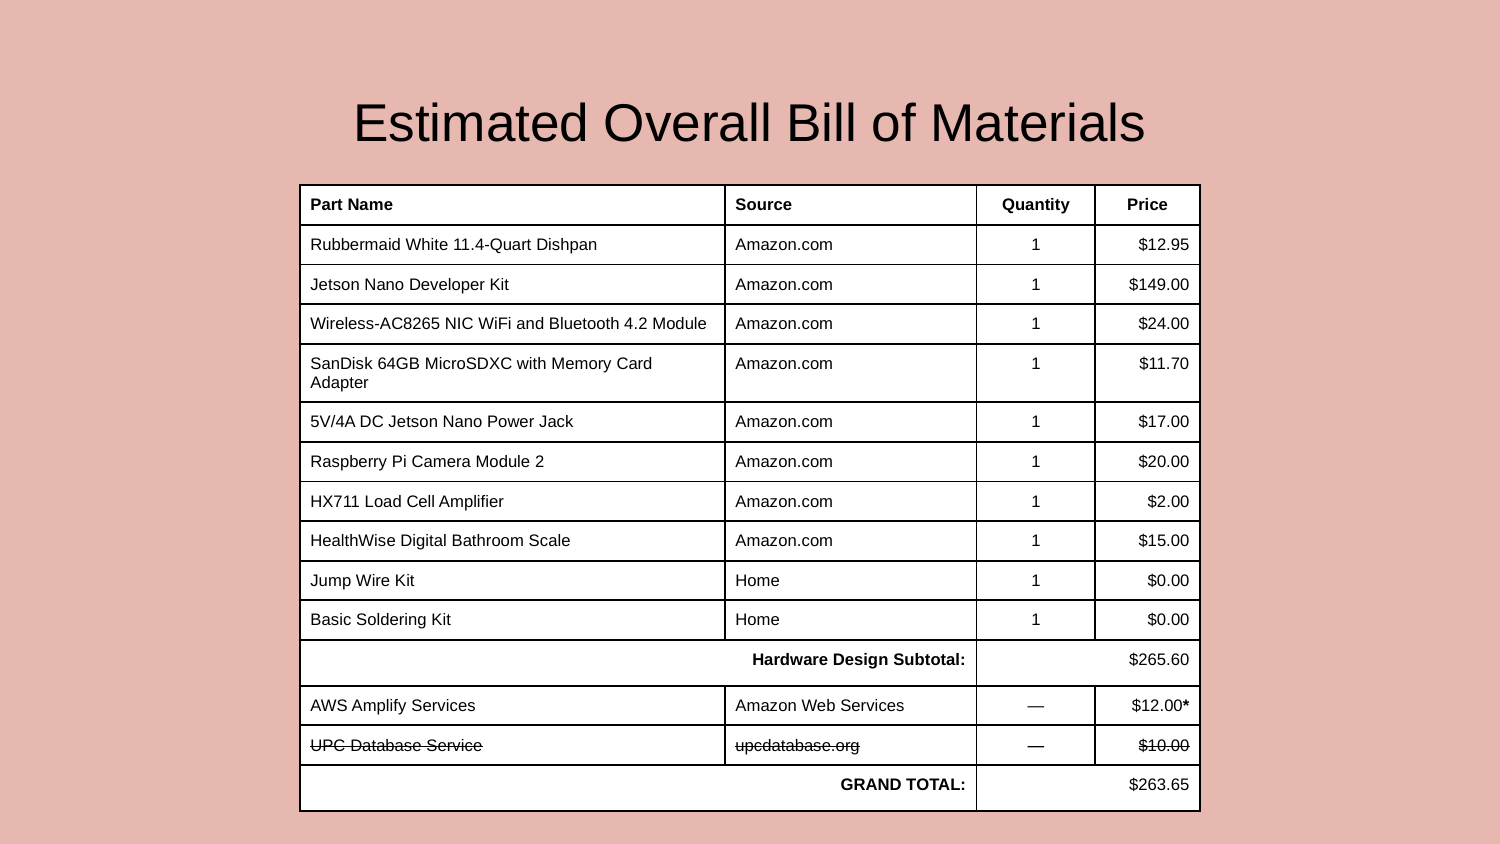

# Estimated Overall Bill of Materials
| Part Name | Source | Quantity | Price |
| --- | --- | --- | --- |
| Rubbermaid White 11.4-Quart Dishpan | Amazon.com | 1 | $12.95 |
| Jetson Nano Developer Kit | Amazon.com | 1 | $149.00 |
| Wireless-AC8265 NIC WiFi and Bluetooth 4.2 Module | Amazon.com | 1 | $24.00 |
| SanDisk 64GB MicroSDXC with Memory Card Adapter | Amazon.com | 1 | $11.70 |
| 5V/4A DC Jetson Nano Power Jack | Amazon.com | 1 | $17.00 |
| Raspberry Pi Camera Module 2 | Amazon.com | 1 | $20.00 |
| HX711 Load Cell Amplifier | Amazon.com | 1 | $2.00 |
| HealthWise Digital Bathroom Scale | Amazon.com | 1 | $15.00 |
| Jump Wire Kit | Home | 1 | $0.00 |
| Basic Soldering Kit | Home | 1 | $0.00 |
| Hardware Design Subtotal: |  | $265.60 |  |
| AWS Amplify Services | Amazon Web Services | — | $12.00\* |
| UPC Database Service | upcdatabase.org | — | $10.00 |
| GRAND TOTAL: |  | $263.65 |  |